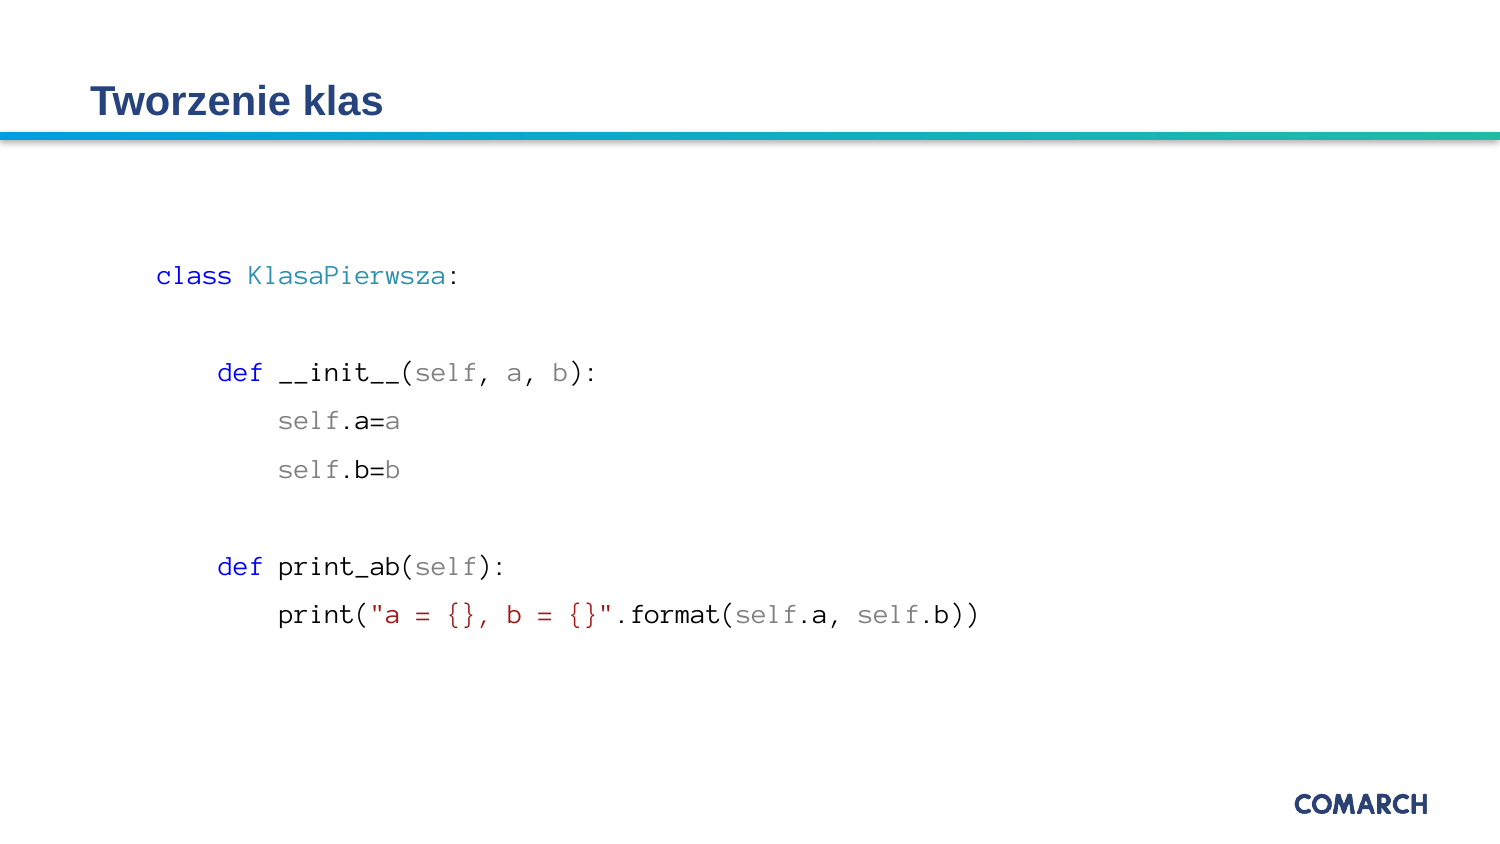

27.05.2024
# Tworzenie klas
class KlasaPierwsza:

    def __init__(self, a, b):
        self.a=a
        self.b=b

    def print_ab(self):
        print("a = {}, b = {}".format(self.a, self.b))